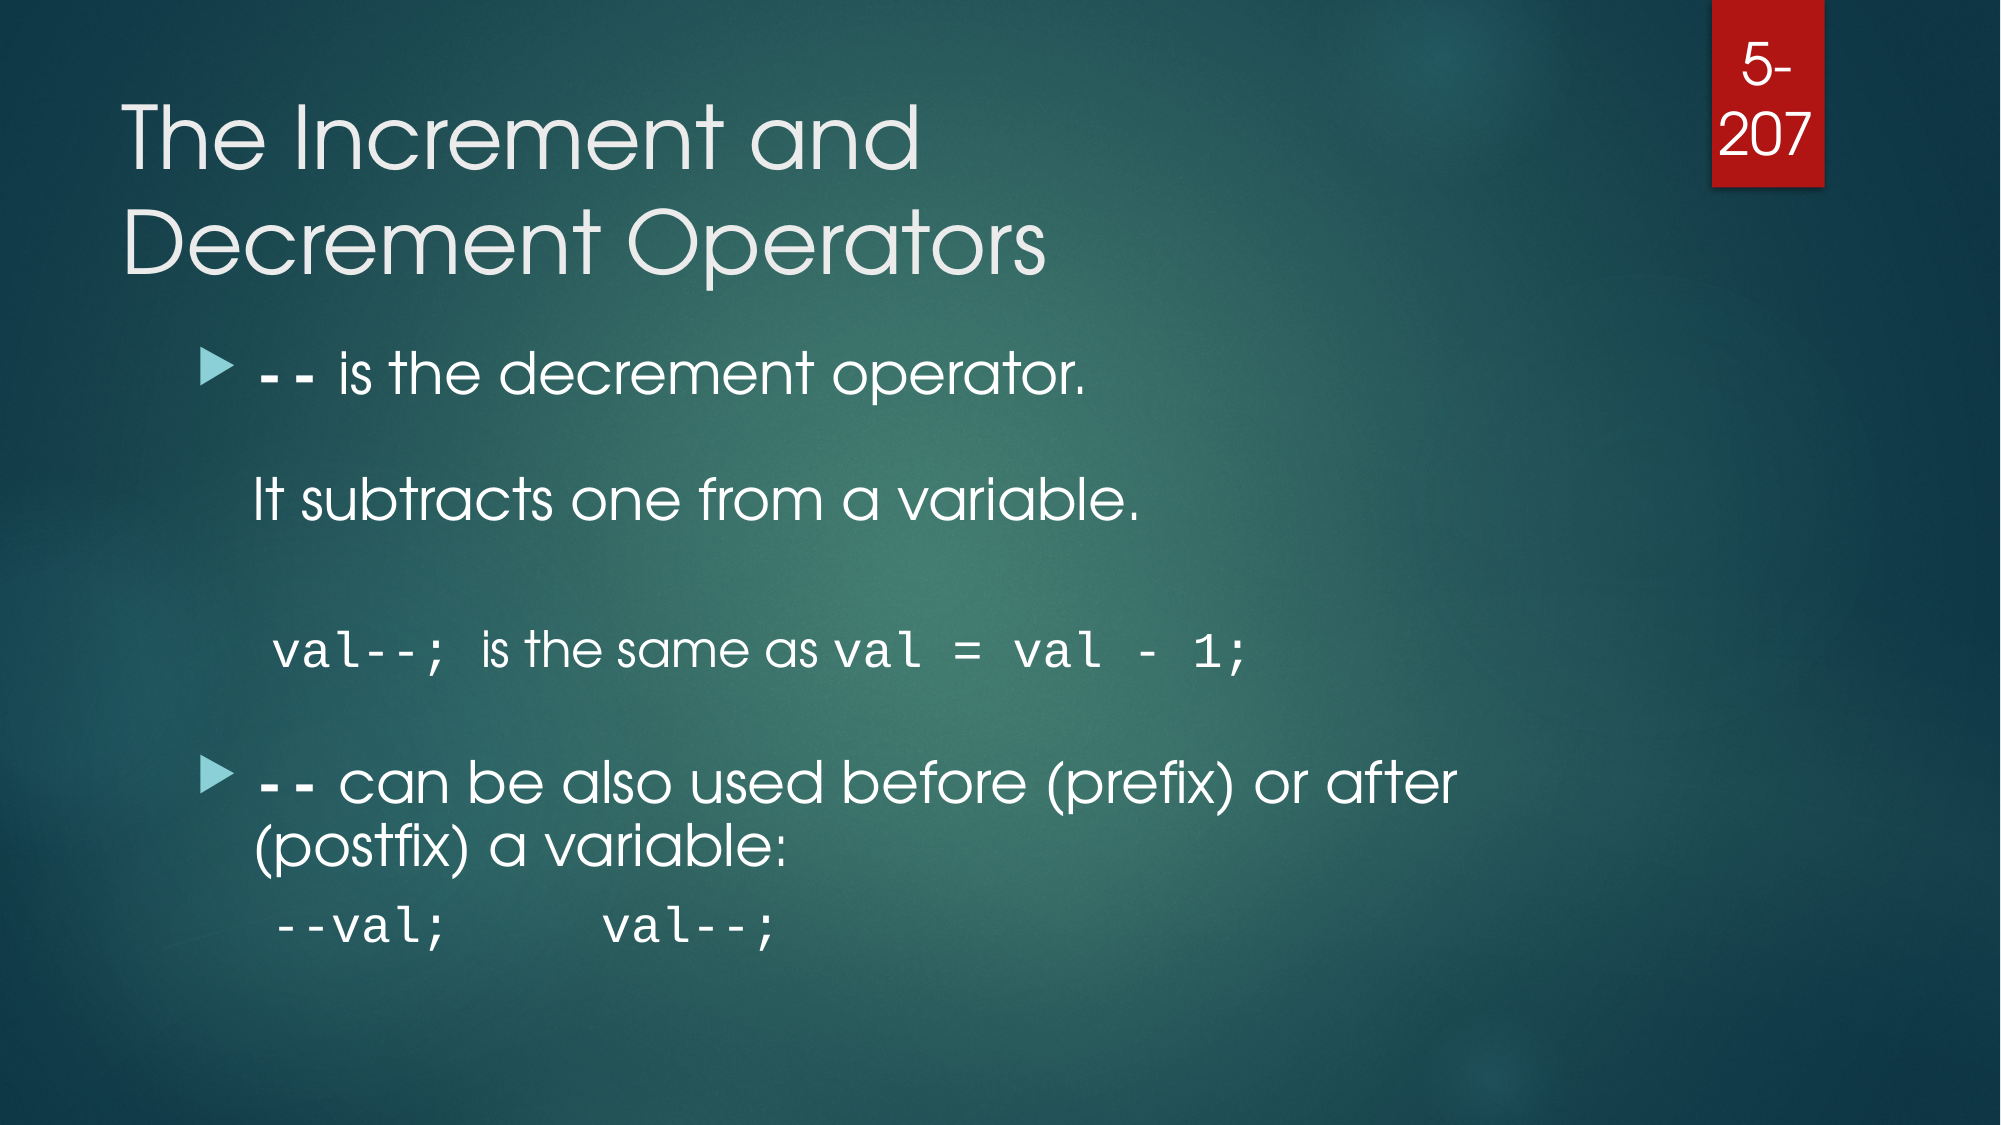

# The Increment and                  Decrement Operators
5-207
-- is the decrement operator.
It subtracts one from a variable.
val--; is the same as val = val - 1;
-- can be also used before (prefix) or after (postfix) a variable:
--val;     val--;